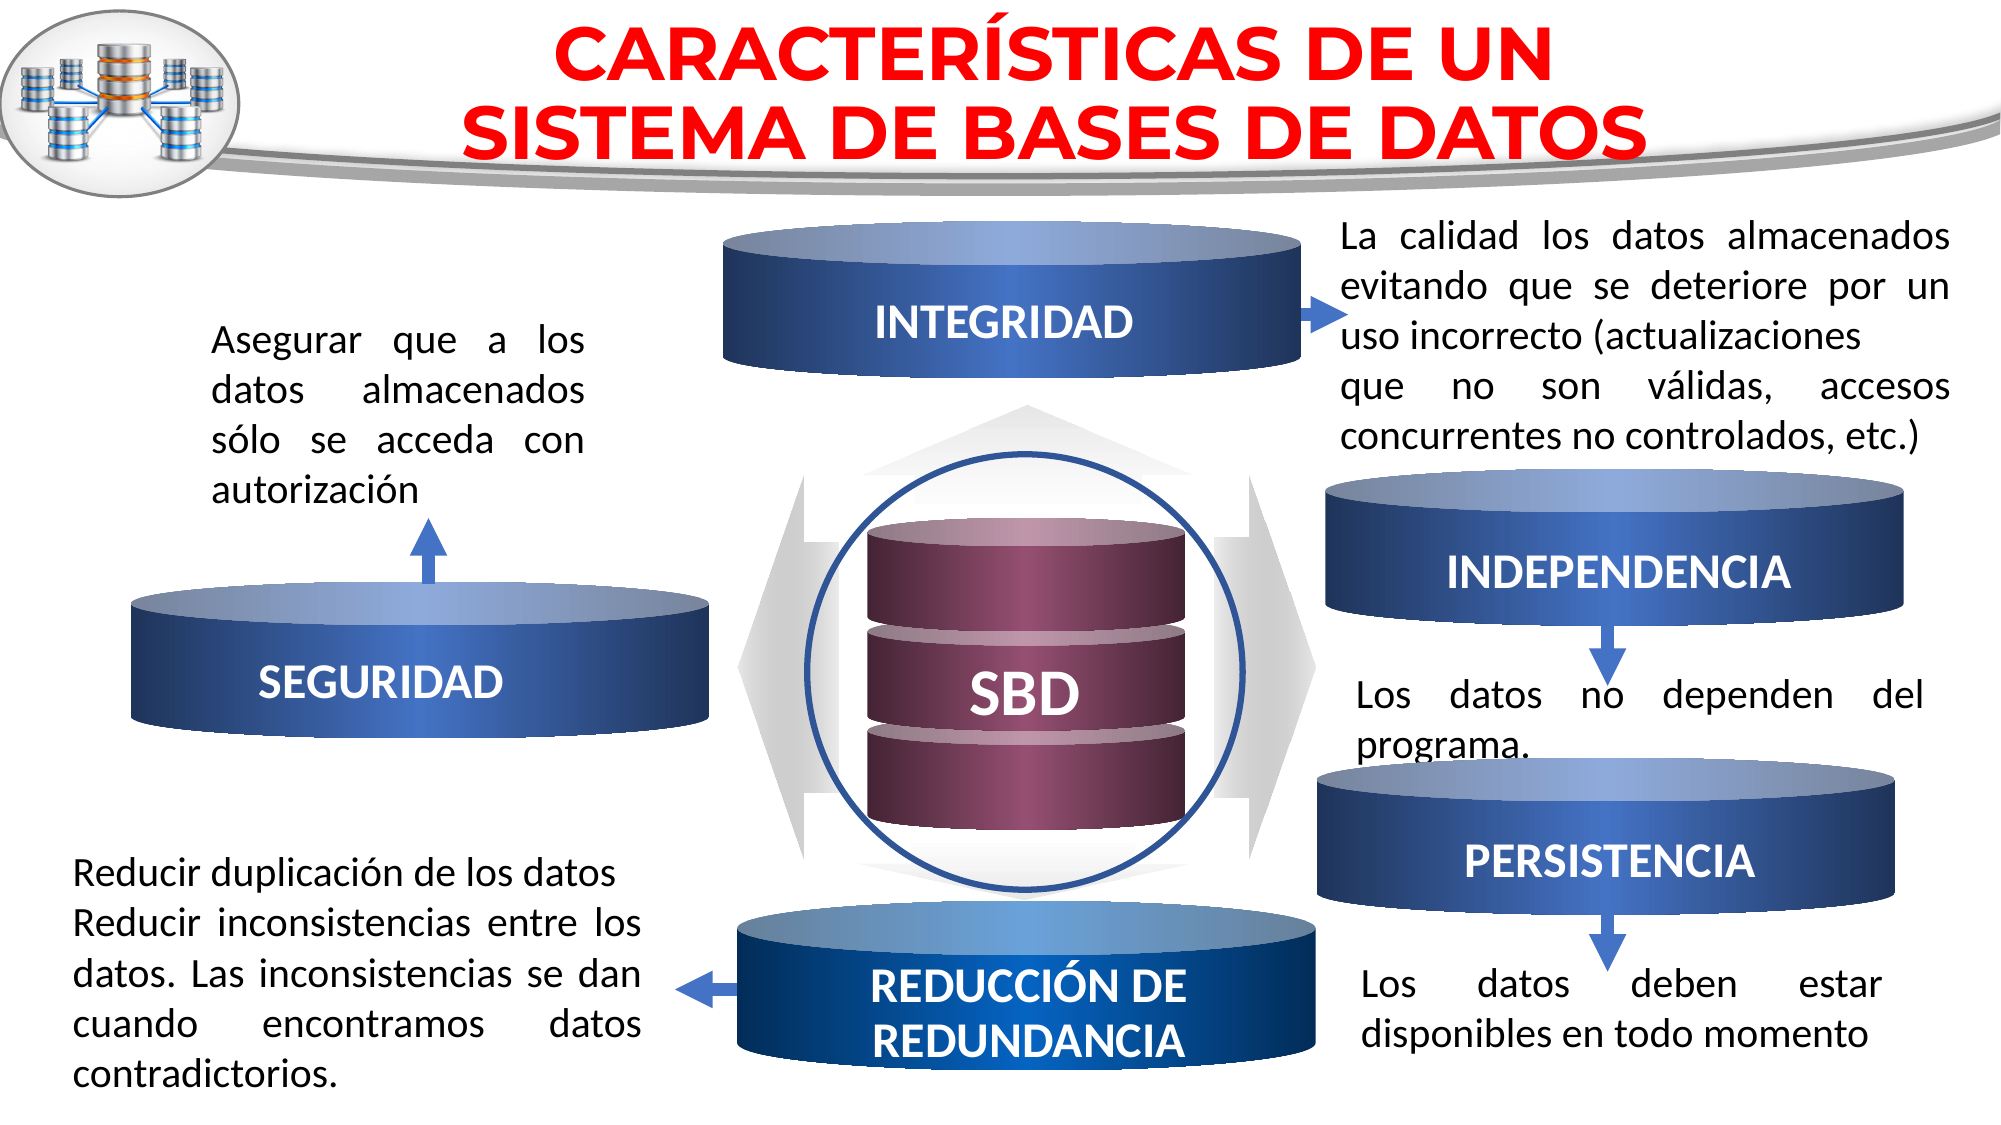

CARACTERÍSTICAS DE UN SISTEMA DE BASES DE DATOS
La calidad los datos almacenados evitando que se deteriore por un uso incorrecto (actualizaciones
que no son válidas, accesos concurrentes no controlados, etc.)

INTEGRIDAD

SBD

REDUCCIÓN DE REDUNDANCIA
Asegurar que a los datos almacenados sólo se acceda con autorización

INDEPENDENCIA

SEGURIDAD
Los datos no dependen del programa.

PERSISTENCIA
Reducir duplicación de los datos
Reducir inconsistencias entre los datos. Las inconsistencias se dan cuando encontramos datos contradictorios.
Los datos deben estar disponibles en todo momento